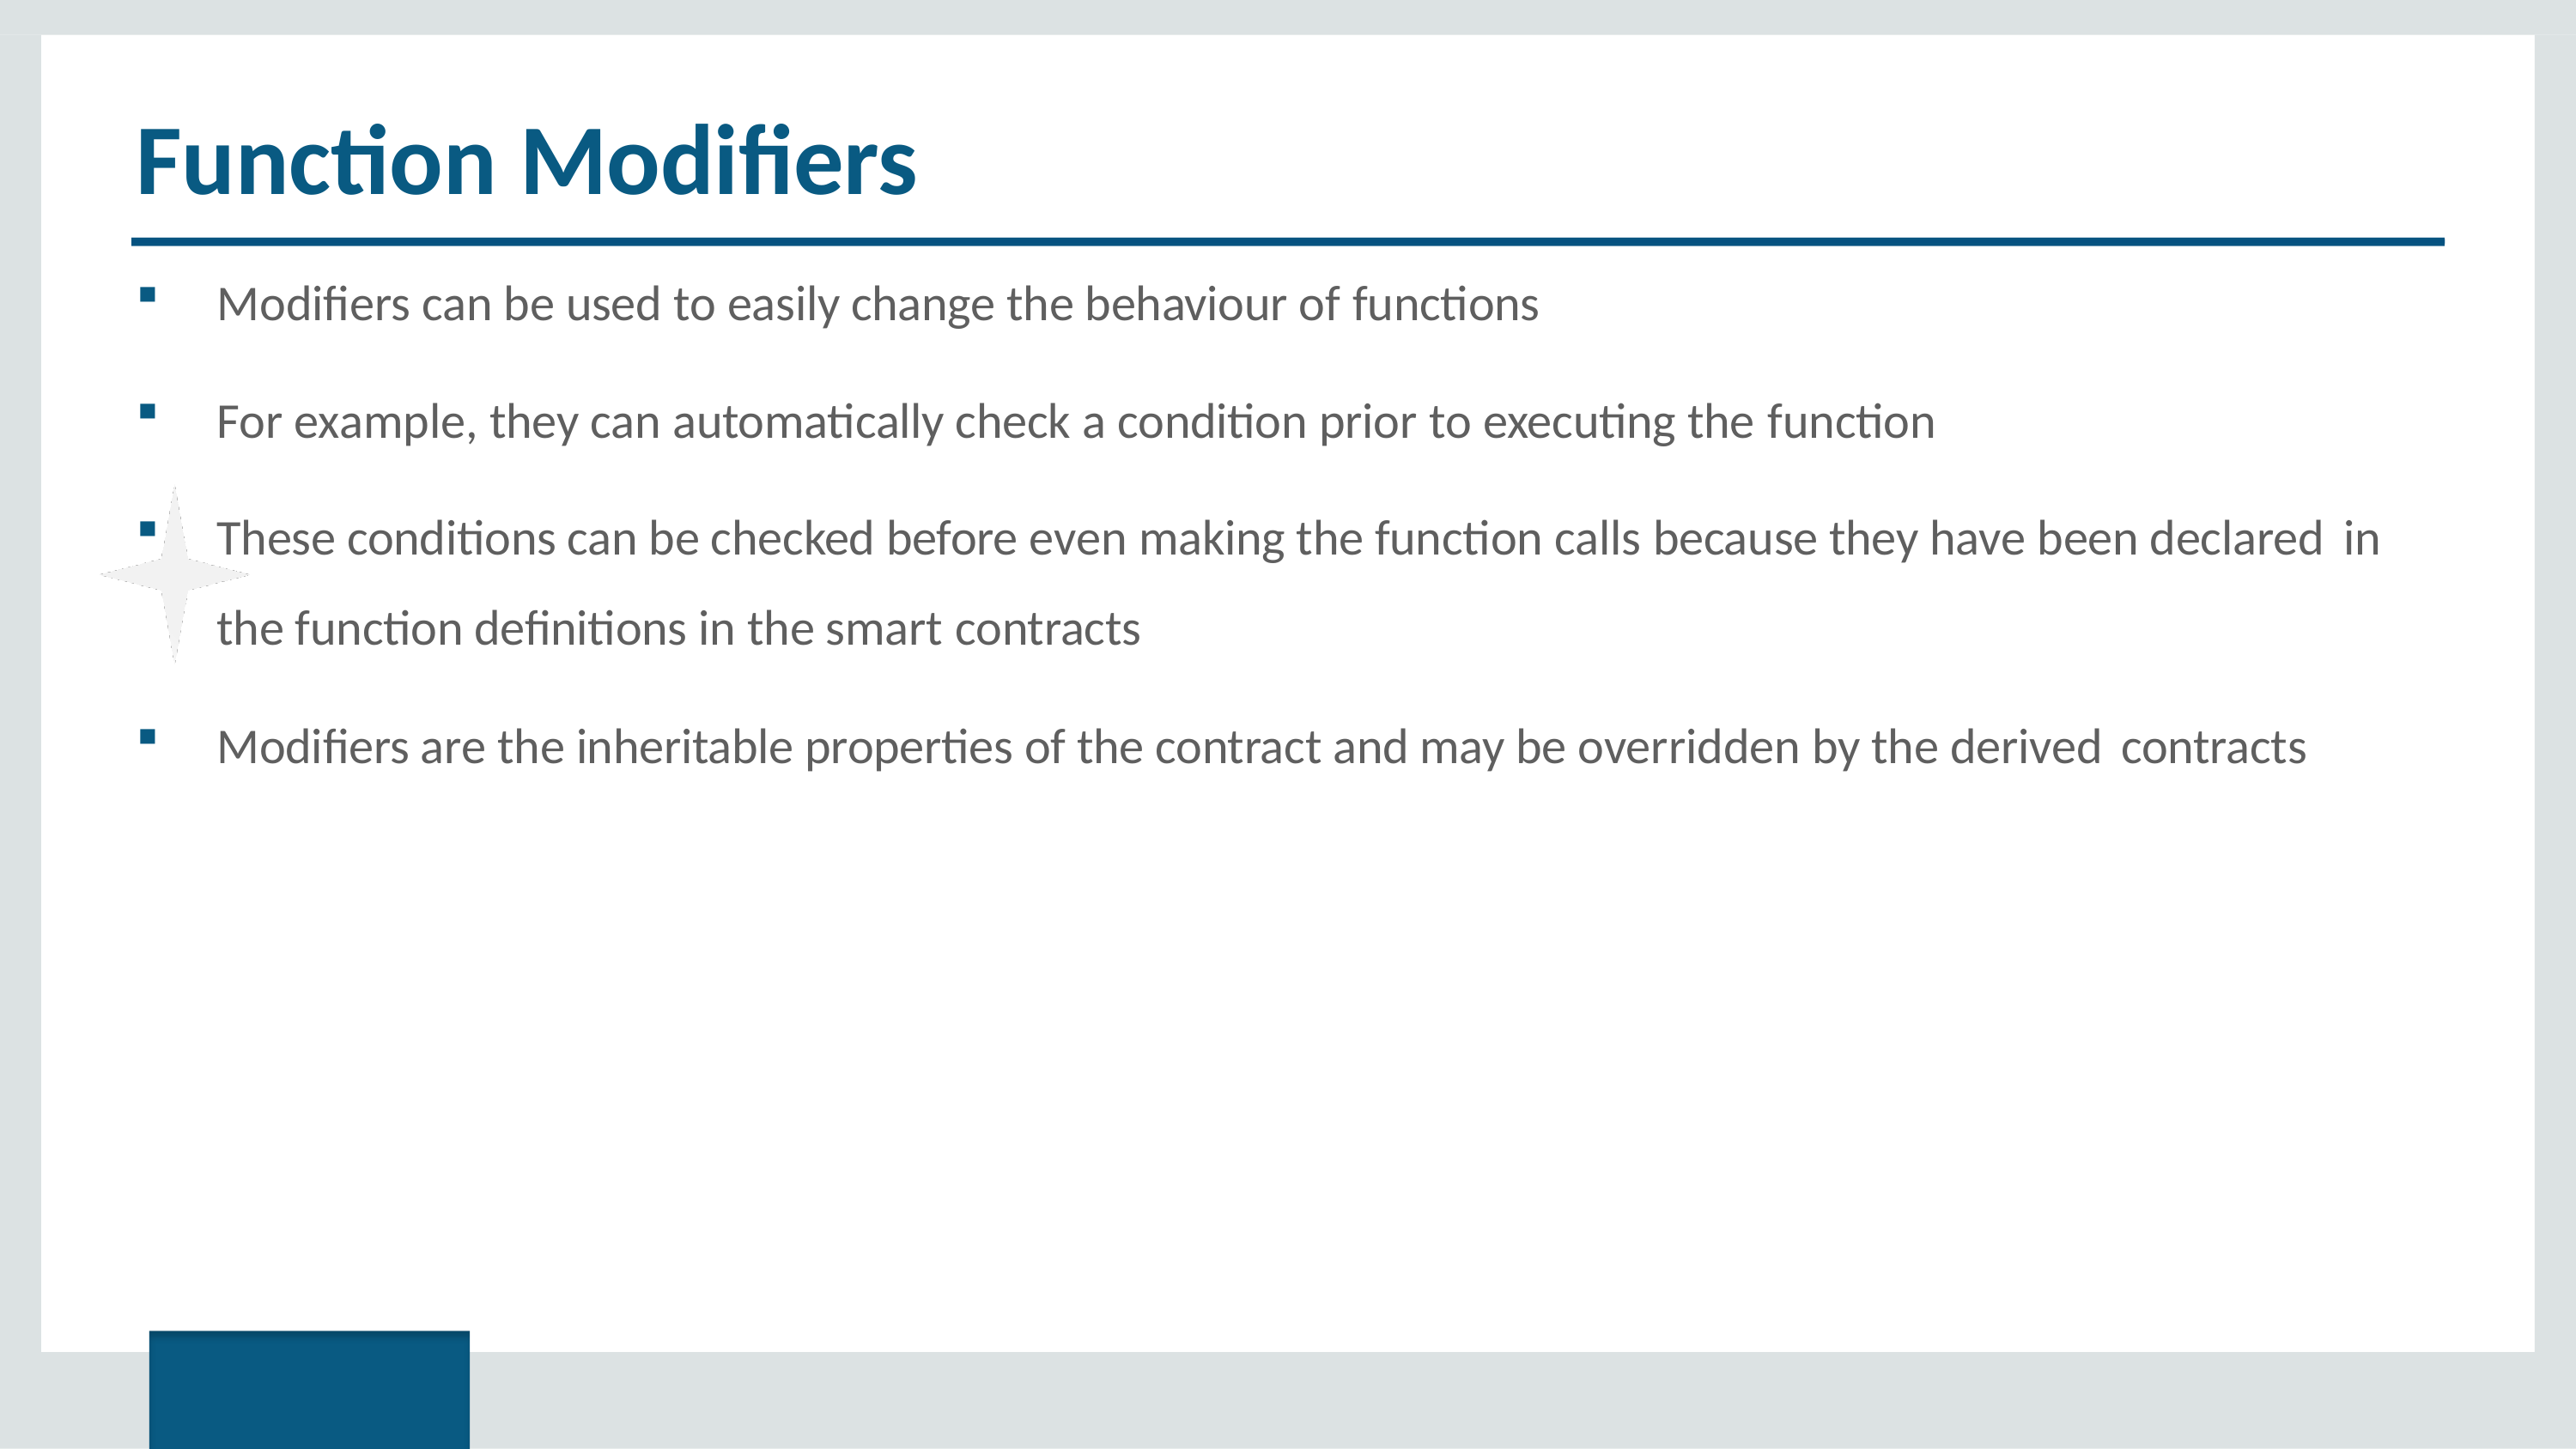

# Function Modifiers

Modifiers can be used to easily change the behaviour of functions

For example, they can automatically check a condition prior to executing the function

These conditions can be checked before even making the function calls because they have been declared in
the function definitions in the smart contracts

Modifiers are the inheritable properties of the contract and may be overridden by the derived contracts